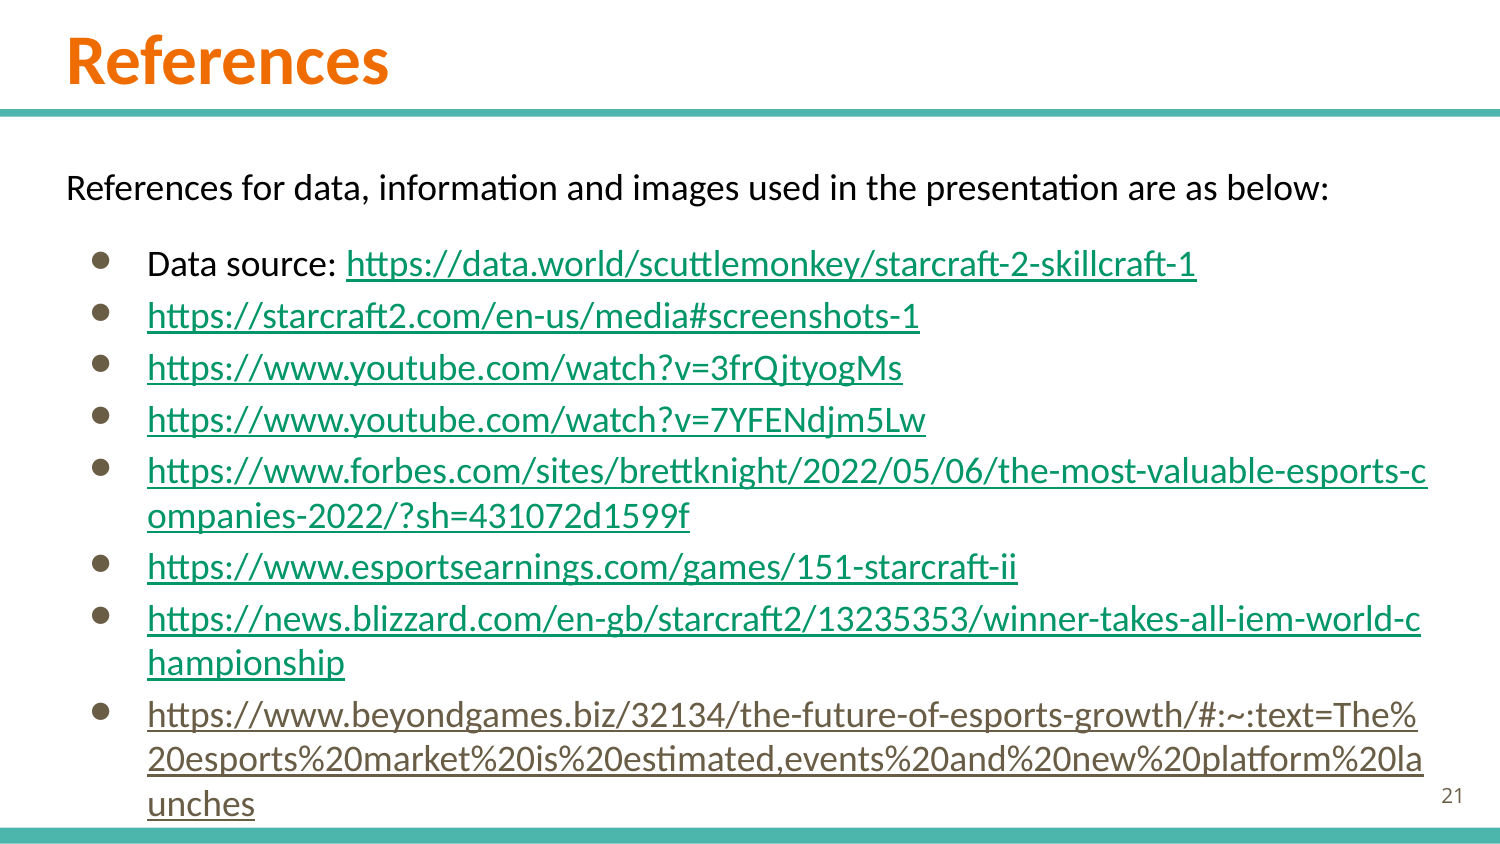

# References

References for data, information and images used in the presentation are as below:
Data source: https://data.world/scuttlemonkey/starcraft-2-skillcraft-1
https://starcraft2.com/en-us/media#screenshots-1
https://www.youtube.com/watch?v=3frQjtyogMs
https://www.youtube.com/watch?v=7YFENdjm5Lw
https://www.forbes.com/sites/brettknight/2022/05/06/the-most-valuable-esports-companies-2022/?sh=431072d1599f
https://www.esportsearnings.com/games/151-starcraft-ii
https://news.blizzard.com/en-gb/starcraft2/13235353/winner-takes-all-iem-world-championship
https://www.beyondgames.biz/32134/the-future-of-esports-growth/#:~:text=The%20esports%20market%20is%20estimated,events%20and%20new%20platform%20launches.

21